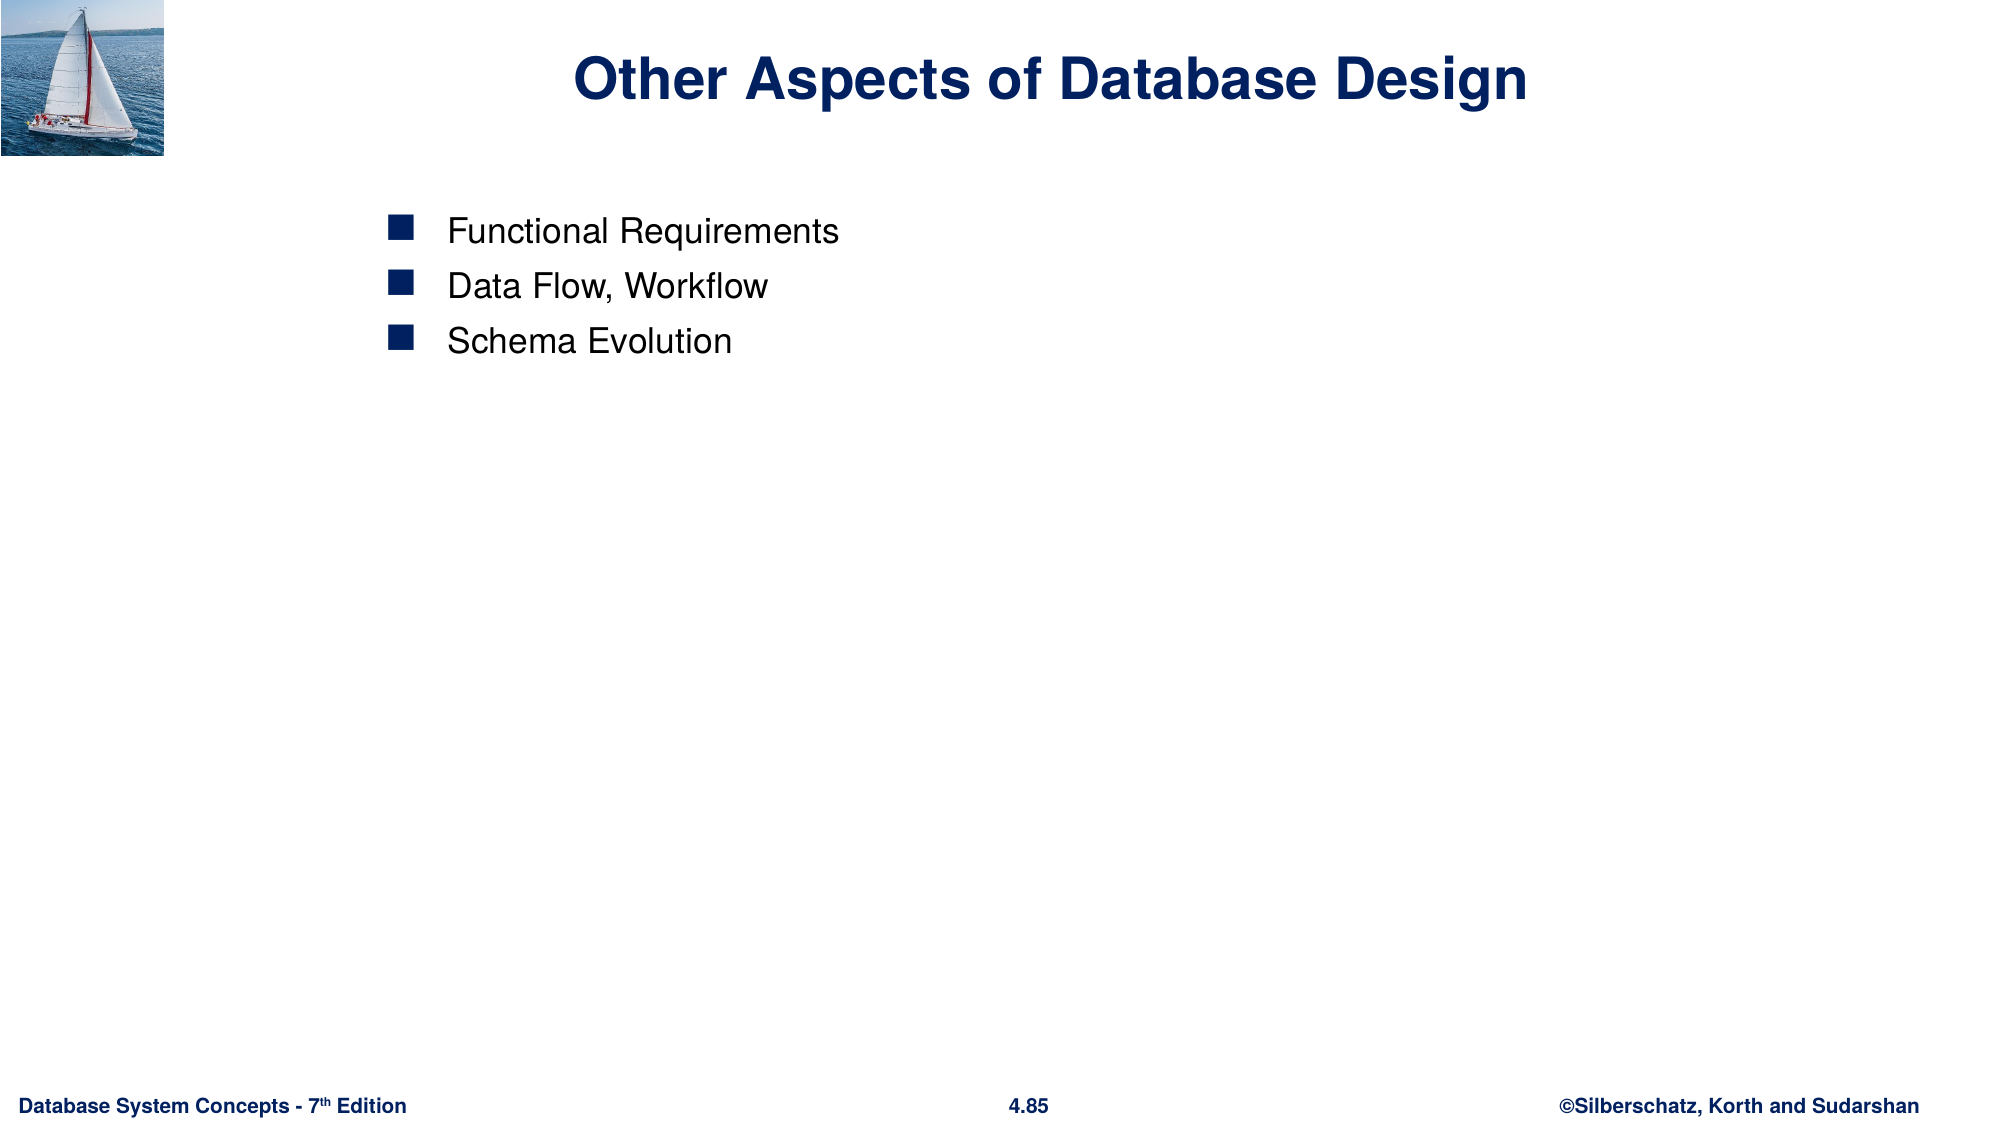

# Other Aspects of Database Design
Functional Requirements
Data Flow, Workflow
Schema Evolution